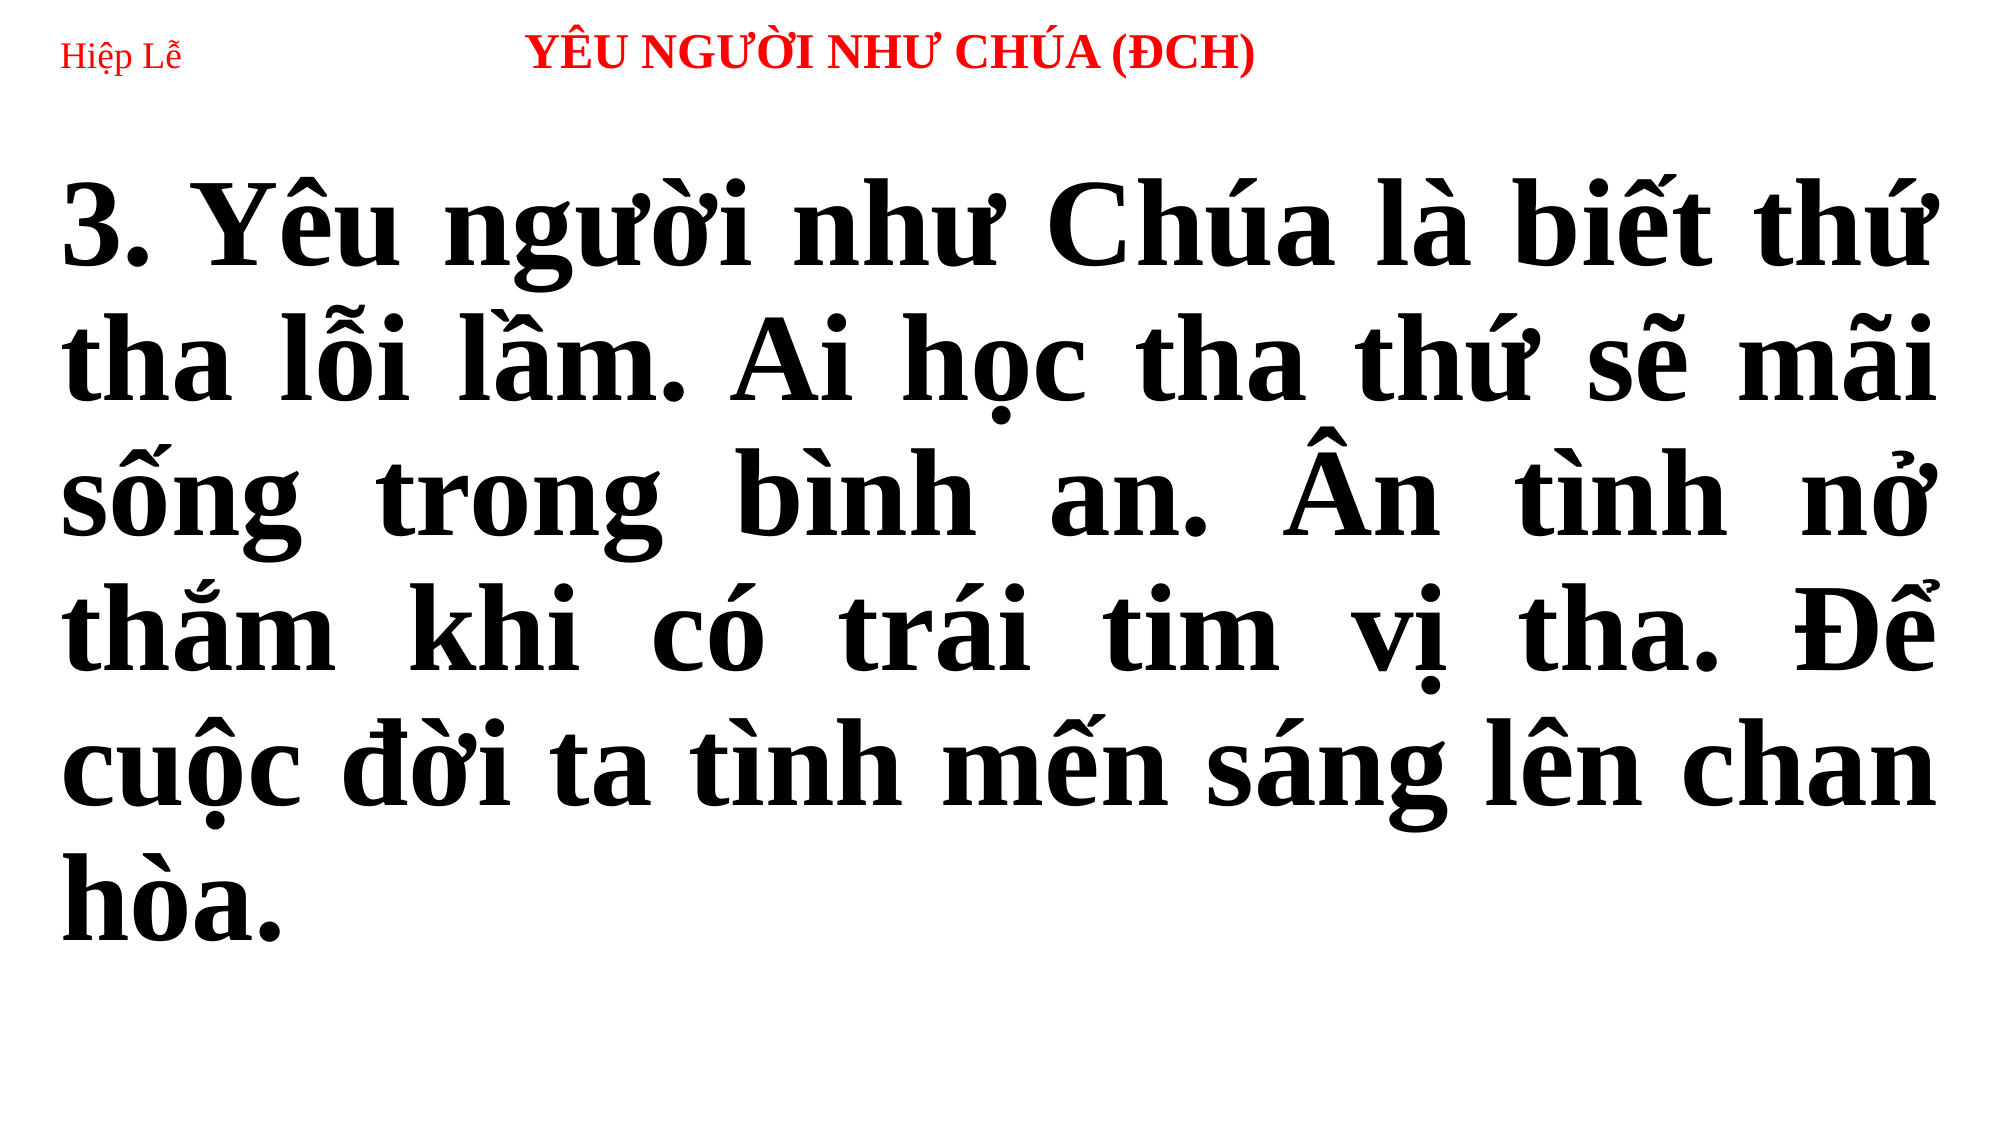

# Hiệp Lễ                                    YÊU NGƯỜI NHƯ CHÚA (ĐCH)
3. Yêu người như Chúa là biết thứ tha lỗi lầm. Ai học tha thứ sẽ mãi sống trong bình an. Ân tình nở thắm khi có trái tim vị tha. Để cuộc đời ta tình mến sáng lên chan hòa.